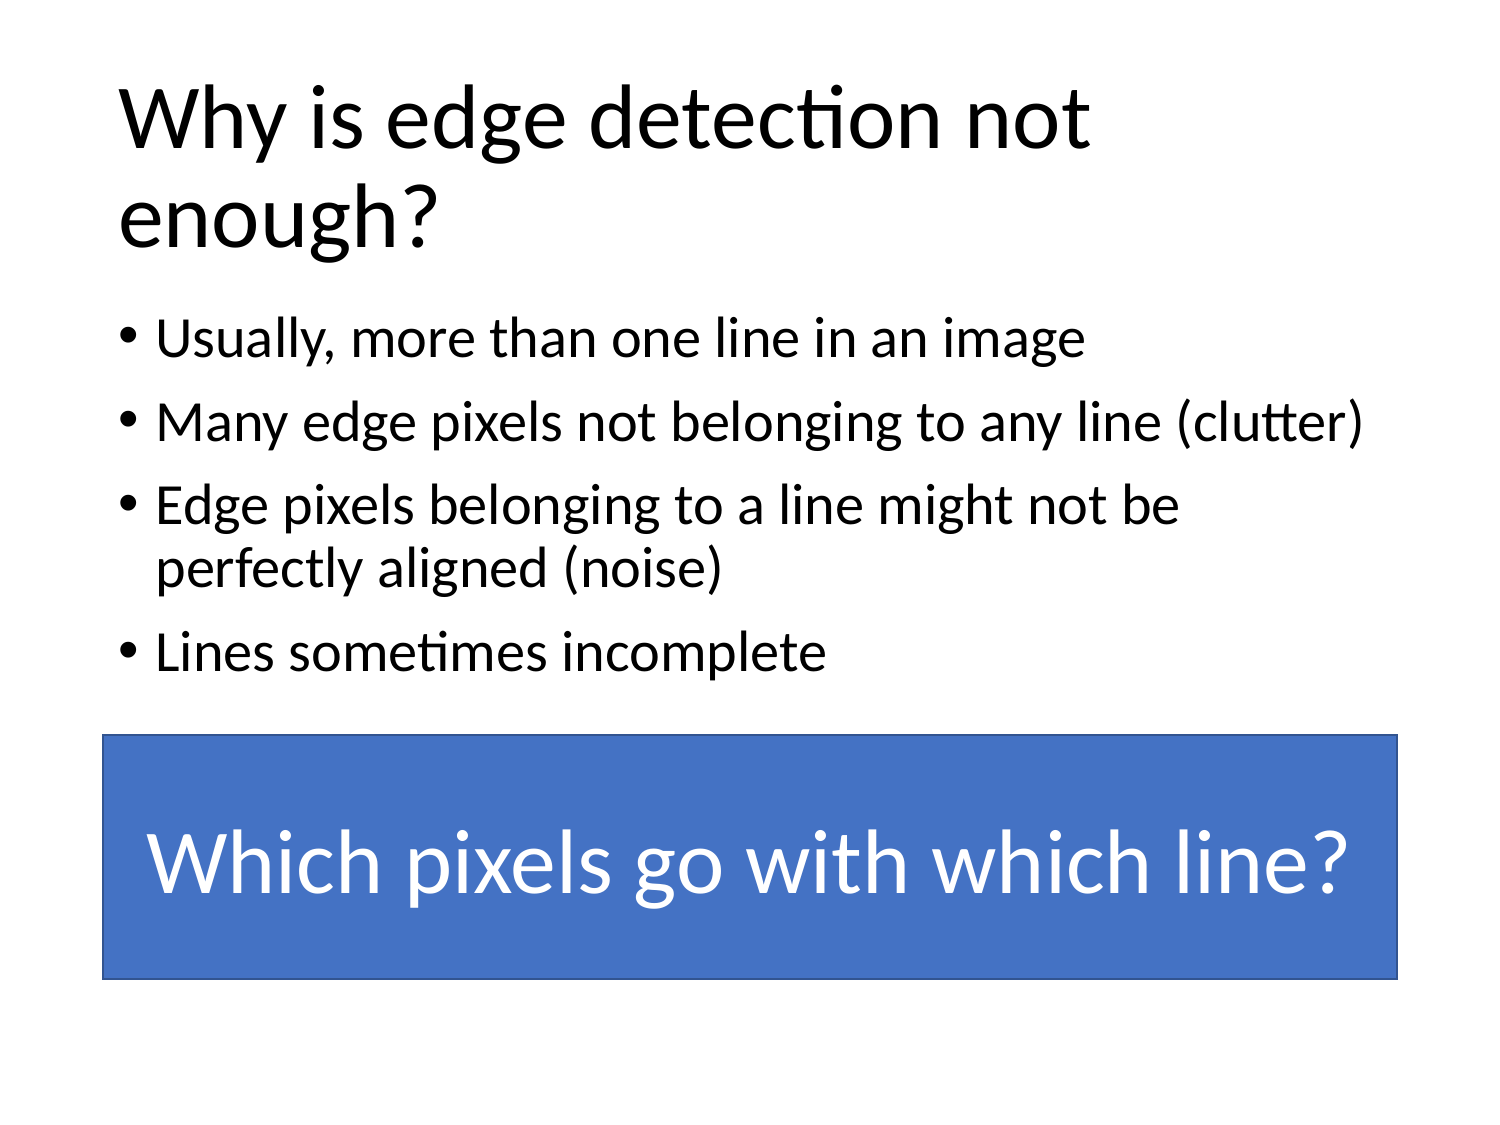

# Why is edge detection not enough?
Usually, more than one line in an image
Many edge pixels not belonging to any line (clutter)
Edge pixels belonging to a line might not be perfectly aligned (noise)
Lines sometimes incomplete
Which pixels go with which line?